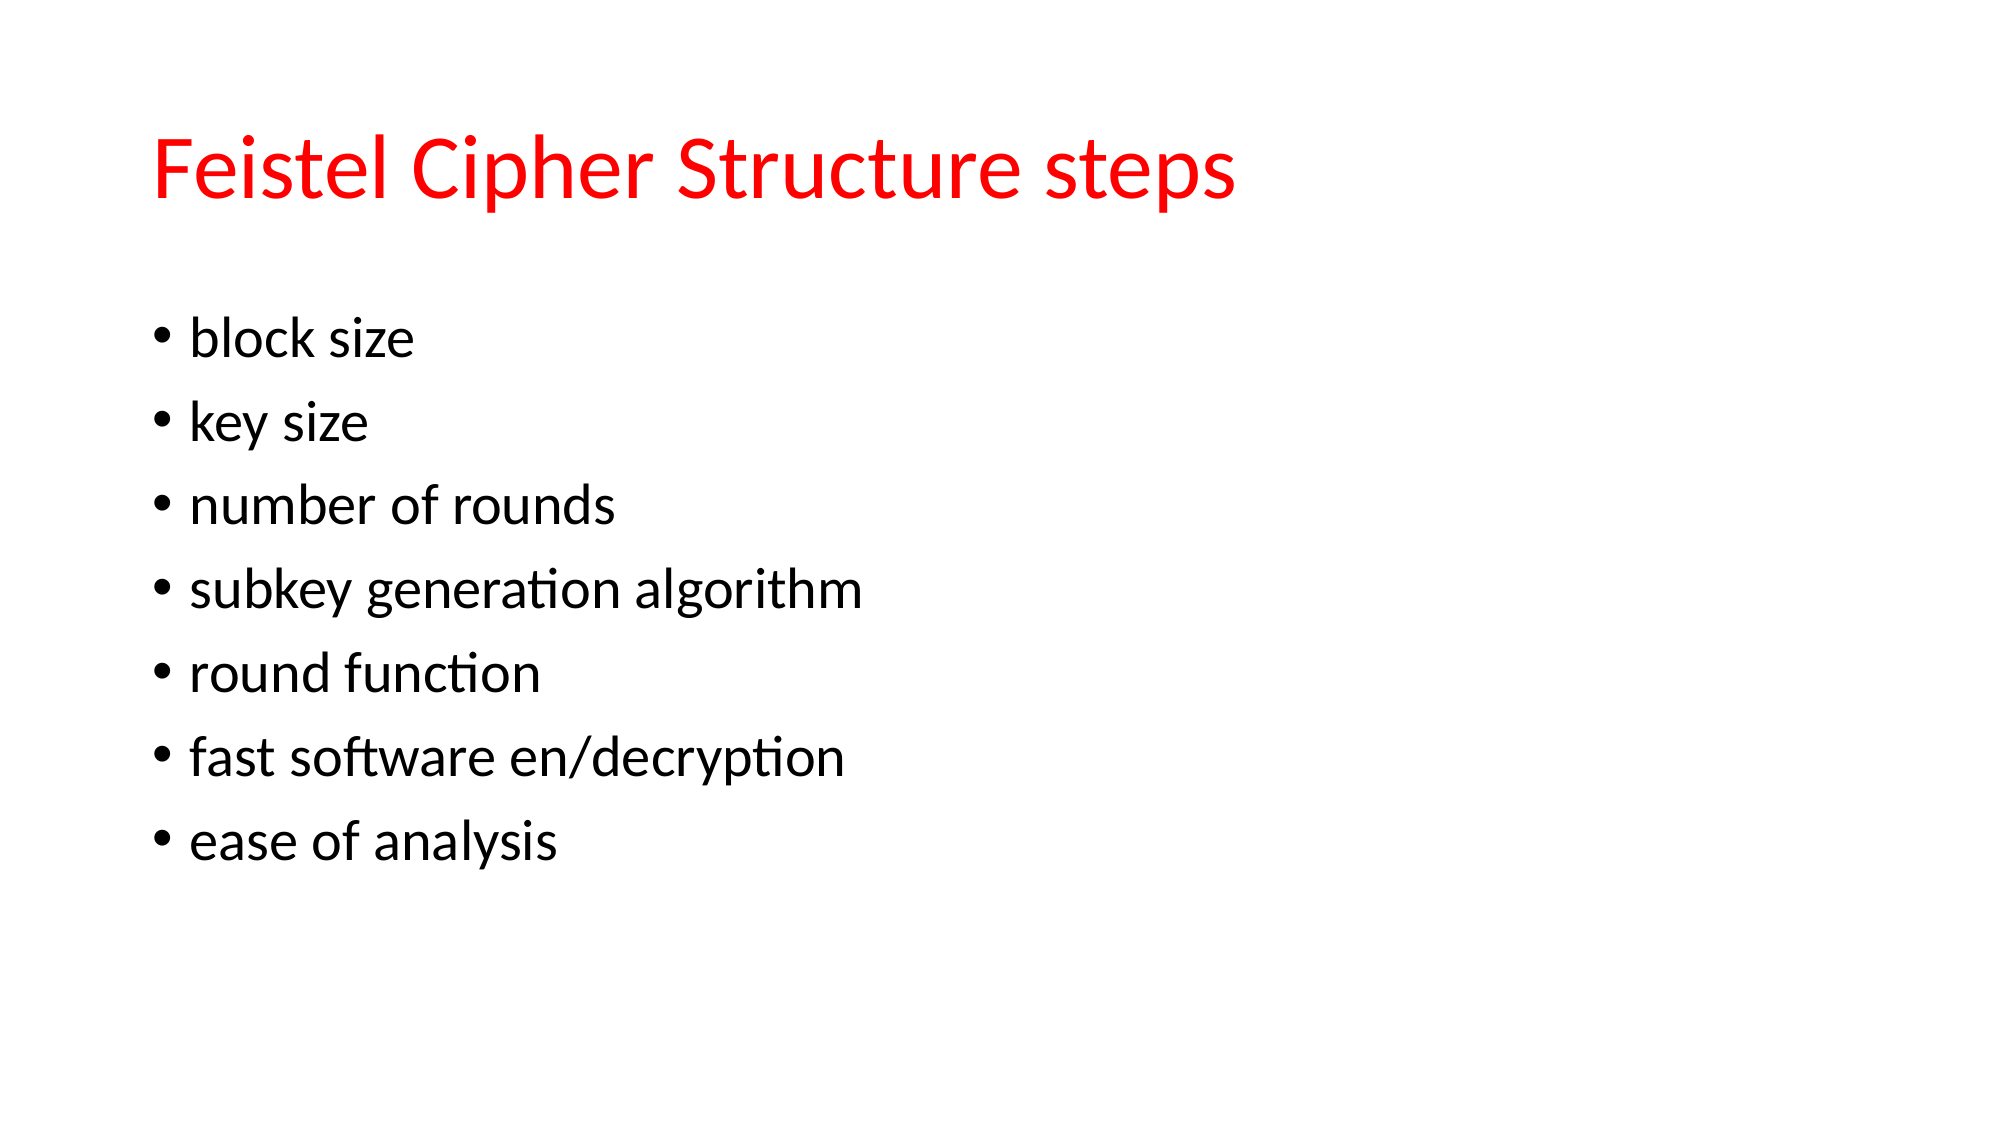

# Feistel Cipher Structure steps
block size
key size
number of rounds
subkey generation algorithm
round function
fast software en/decryption
ease of analysis